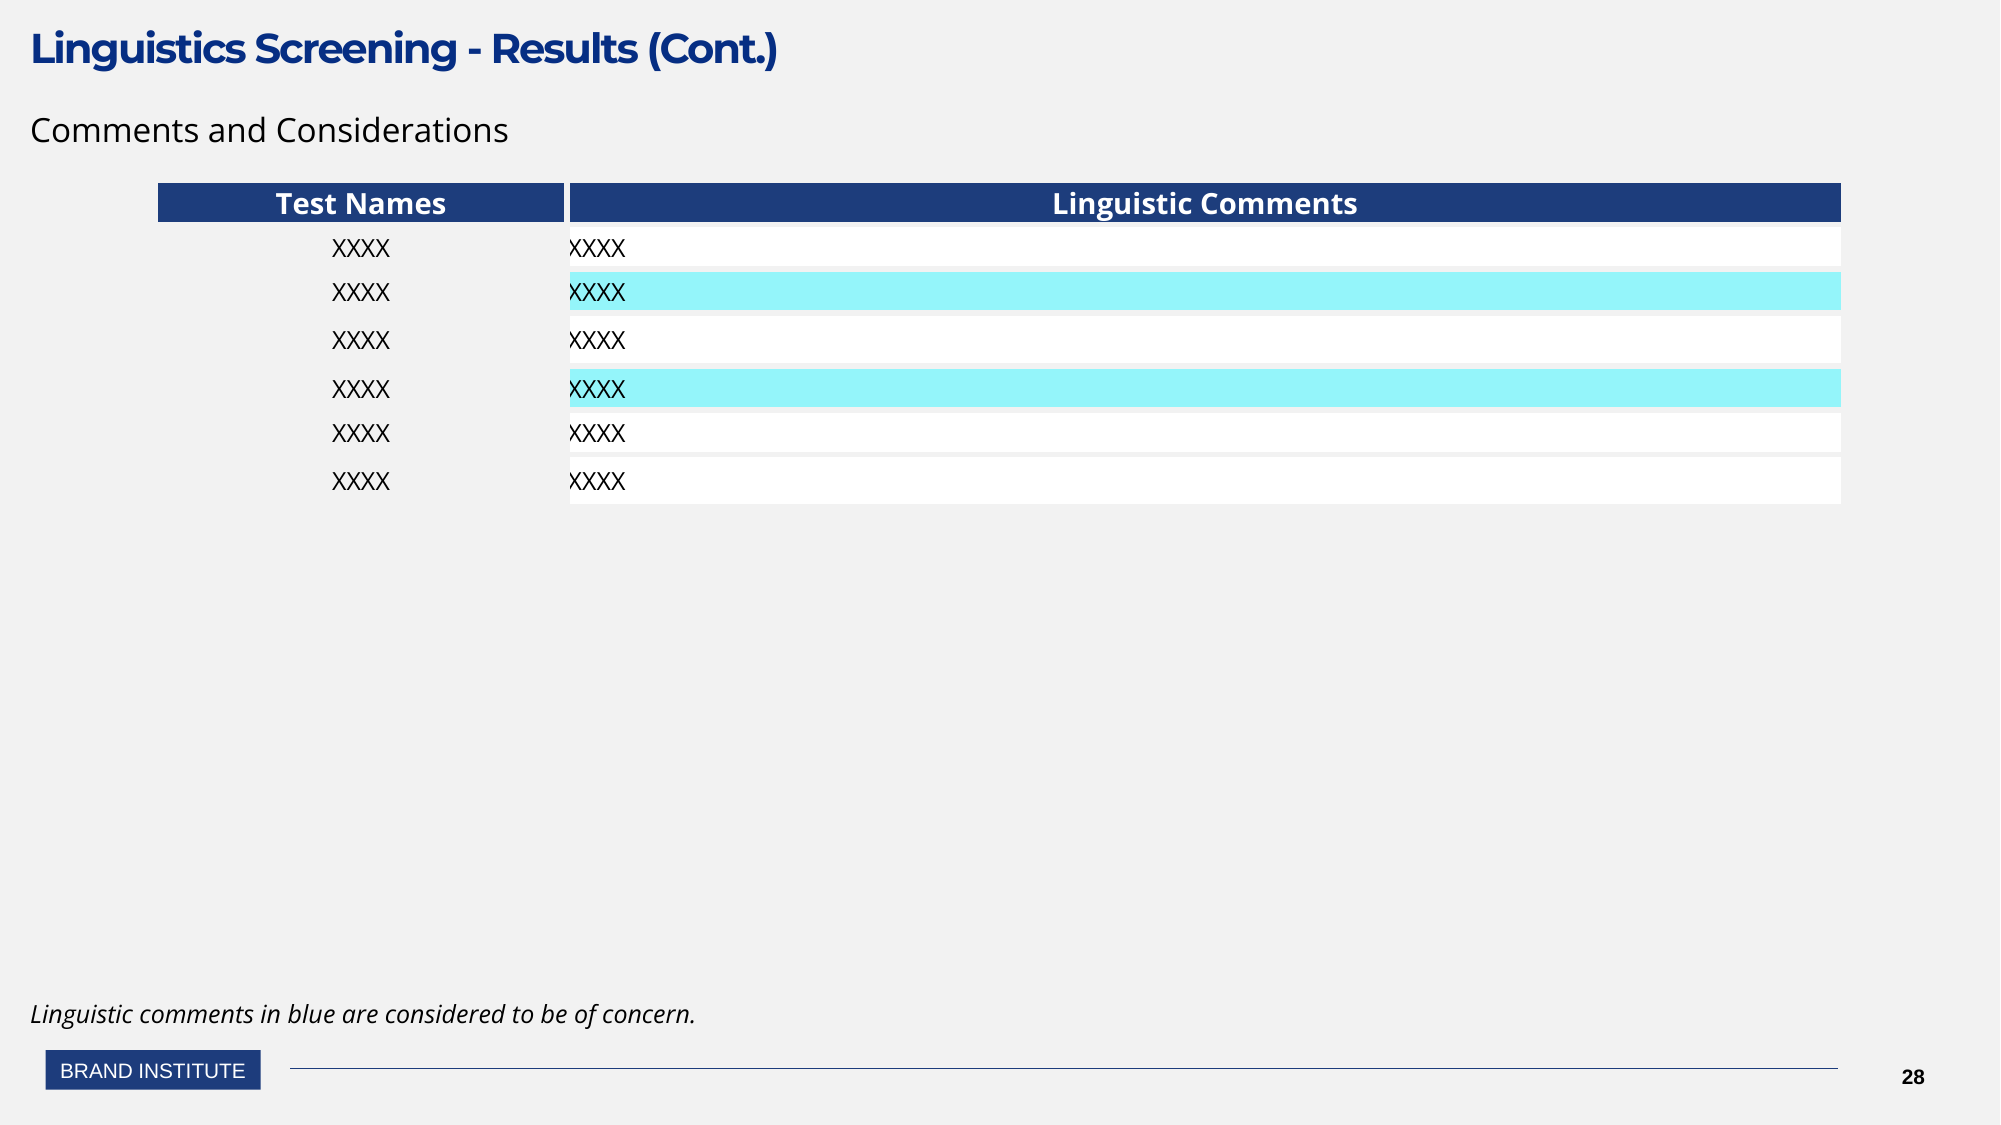

# Linguistics Screening - Results (Cont.)
Comments and Considerations
| Test Names | Linguistic Comments |
| --- | --- |
| XXXX | XXXX |
| XXXX | XXXX |
| XXXX | XXXX |
| XXXX | XXXX |
| XXXX | XXXX |
| XXXX | XXXX |
Linguistic comments in blue are considered to be of concern.